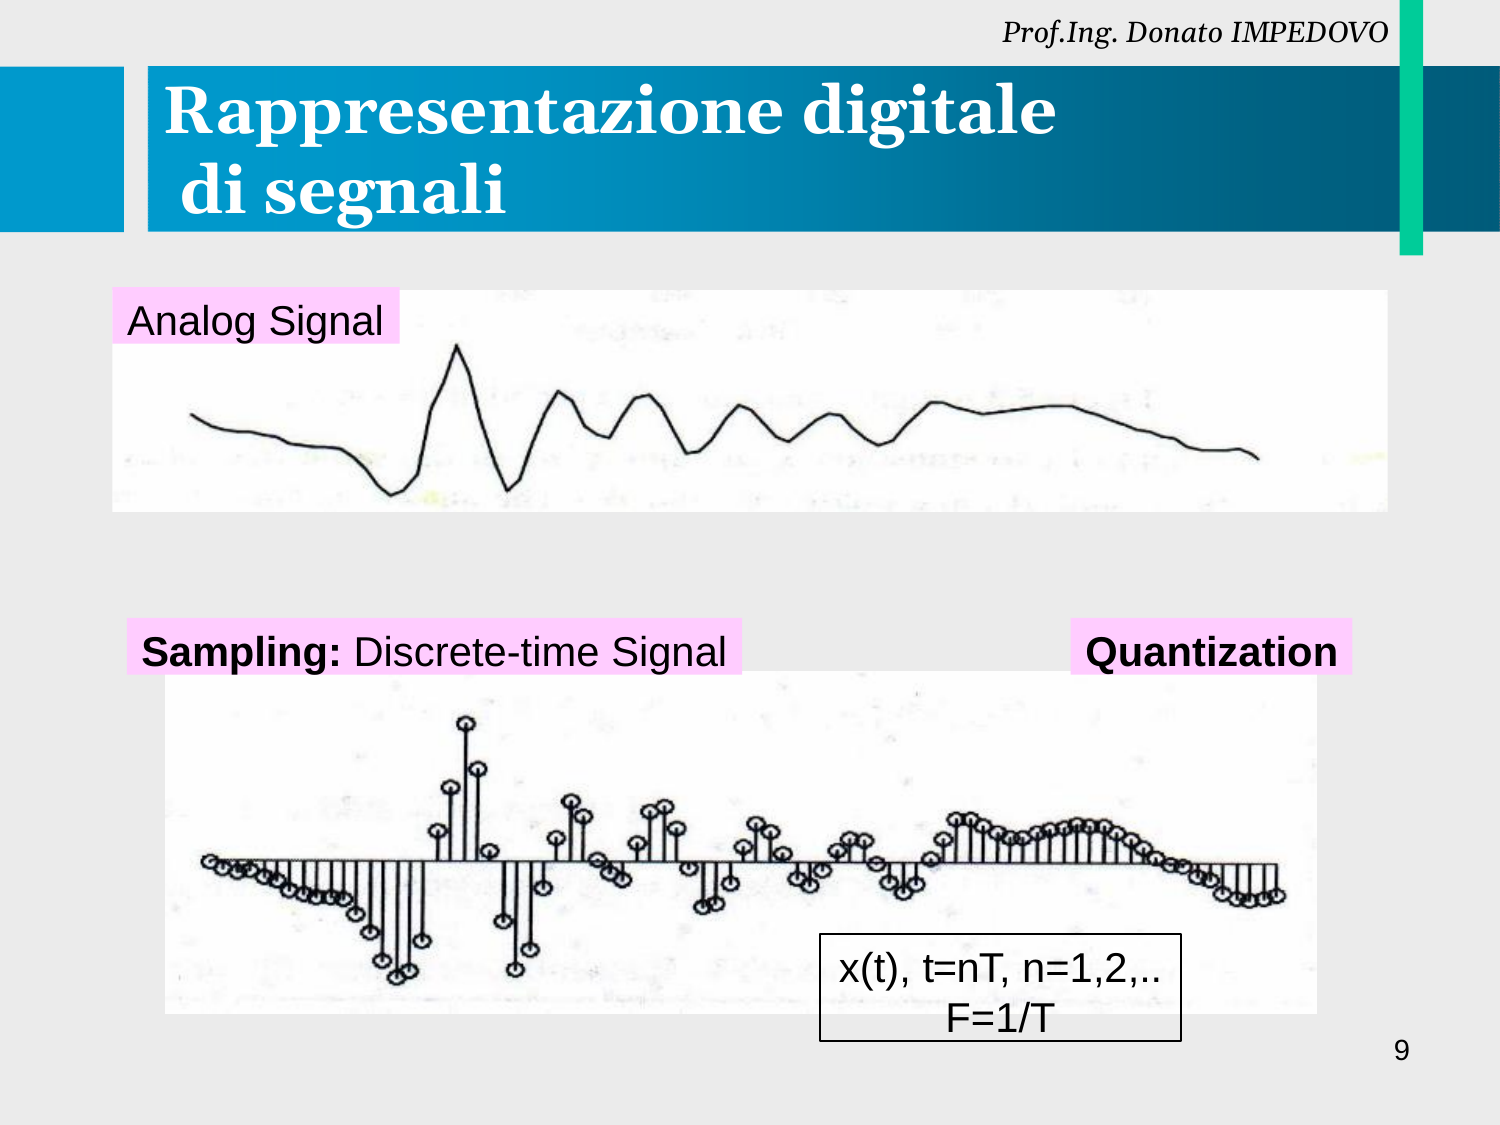

Prof.Ing. Donato IMPEDOVO
# Rappresentazione digitale  di segnali

Analog Signal

Sampling: Discrete-time Signal
Quantization

x(t), t=nT, n=1,2,..
F=1/T
9